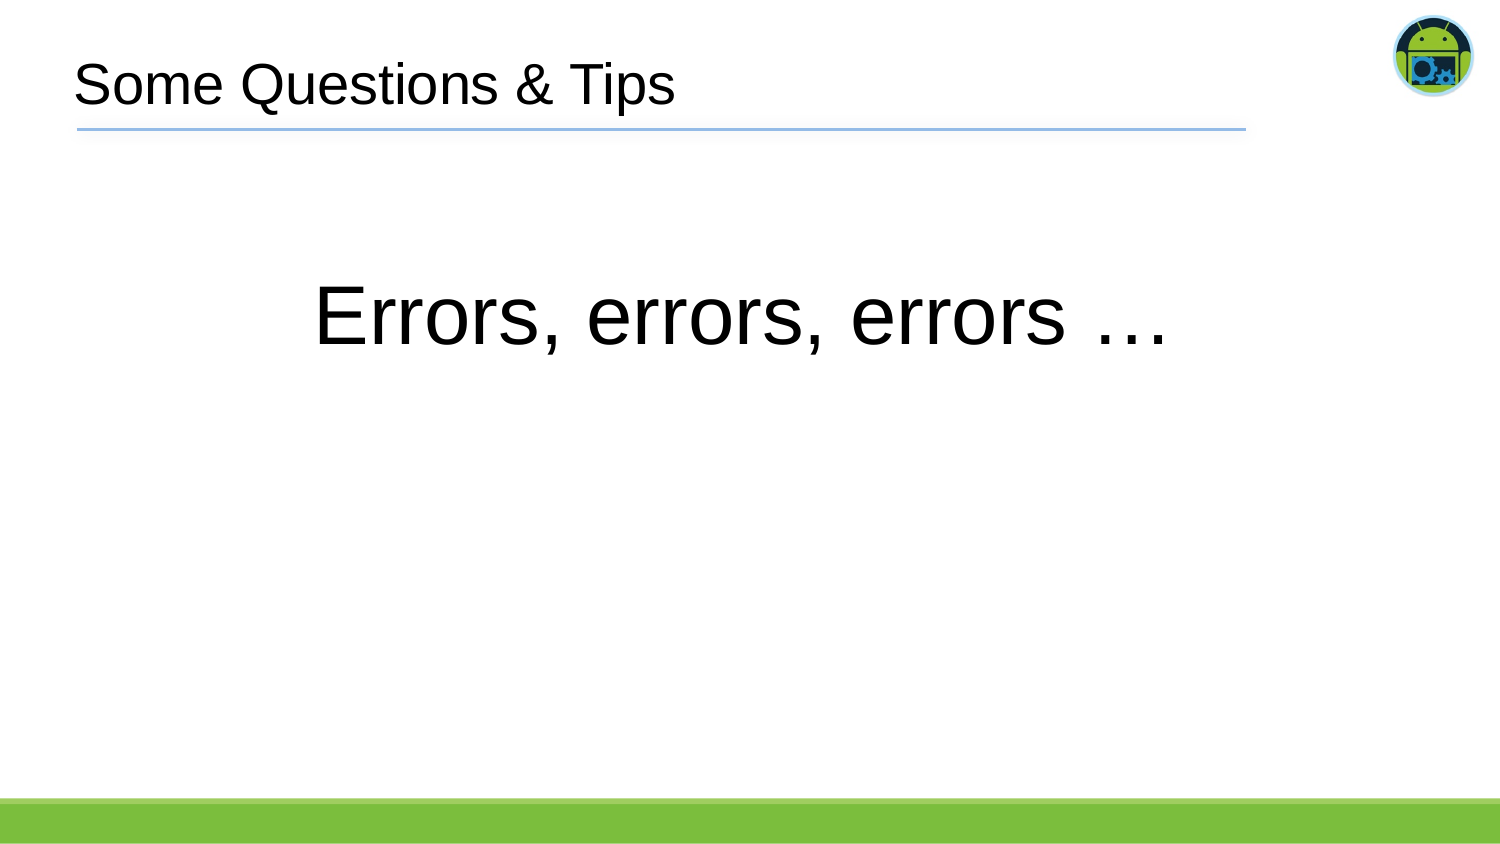

# Some Questions & Tips

Errors, errors, errors …